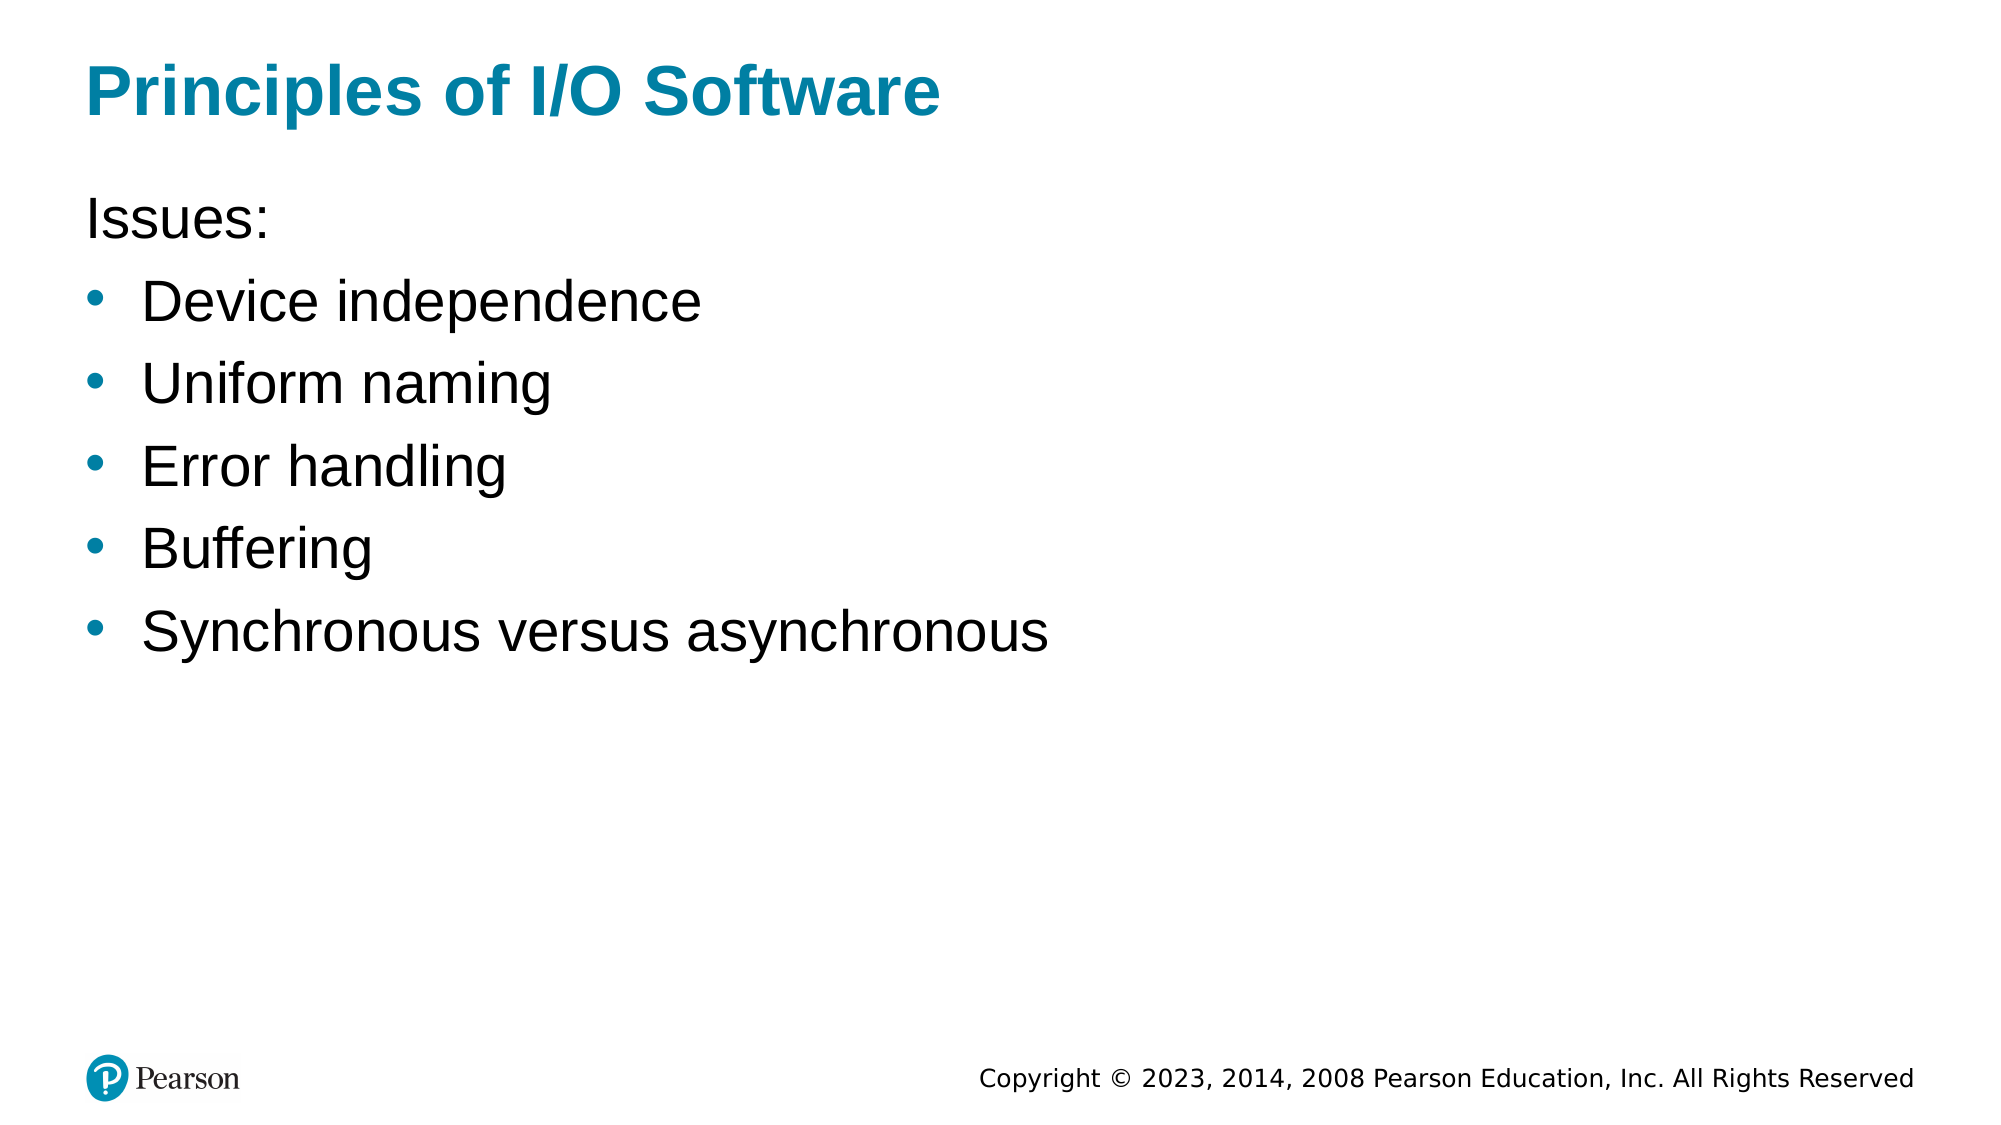

# Principles of I/O Software
Issues:
Device independence
Uniform naming
Error handling
Buffering
Synchronous versus asynchronous